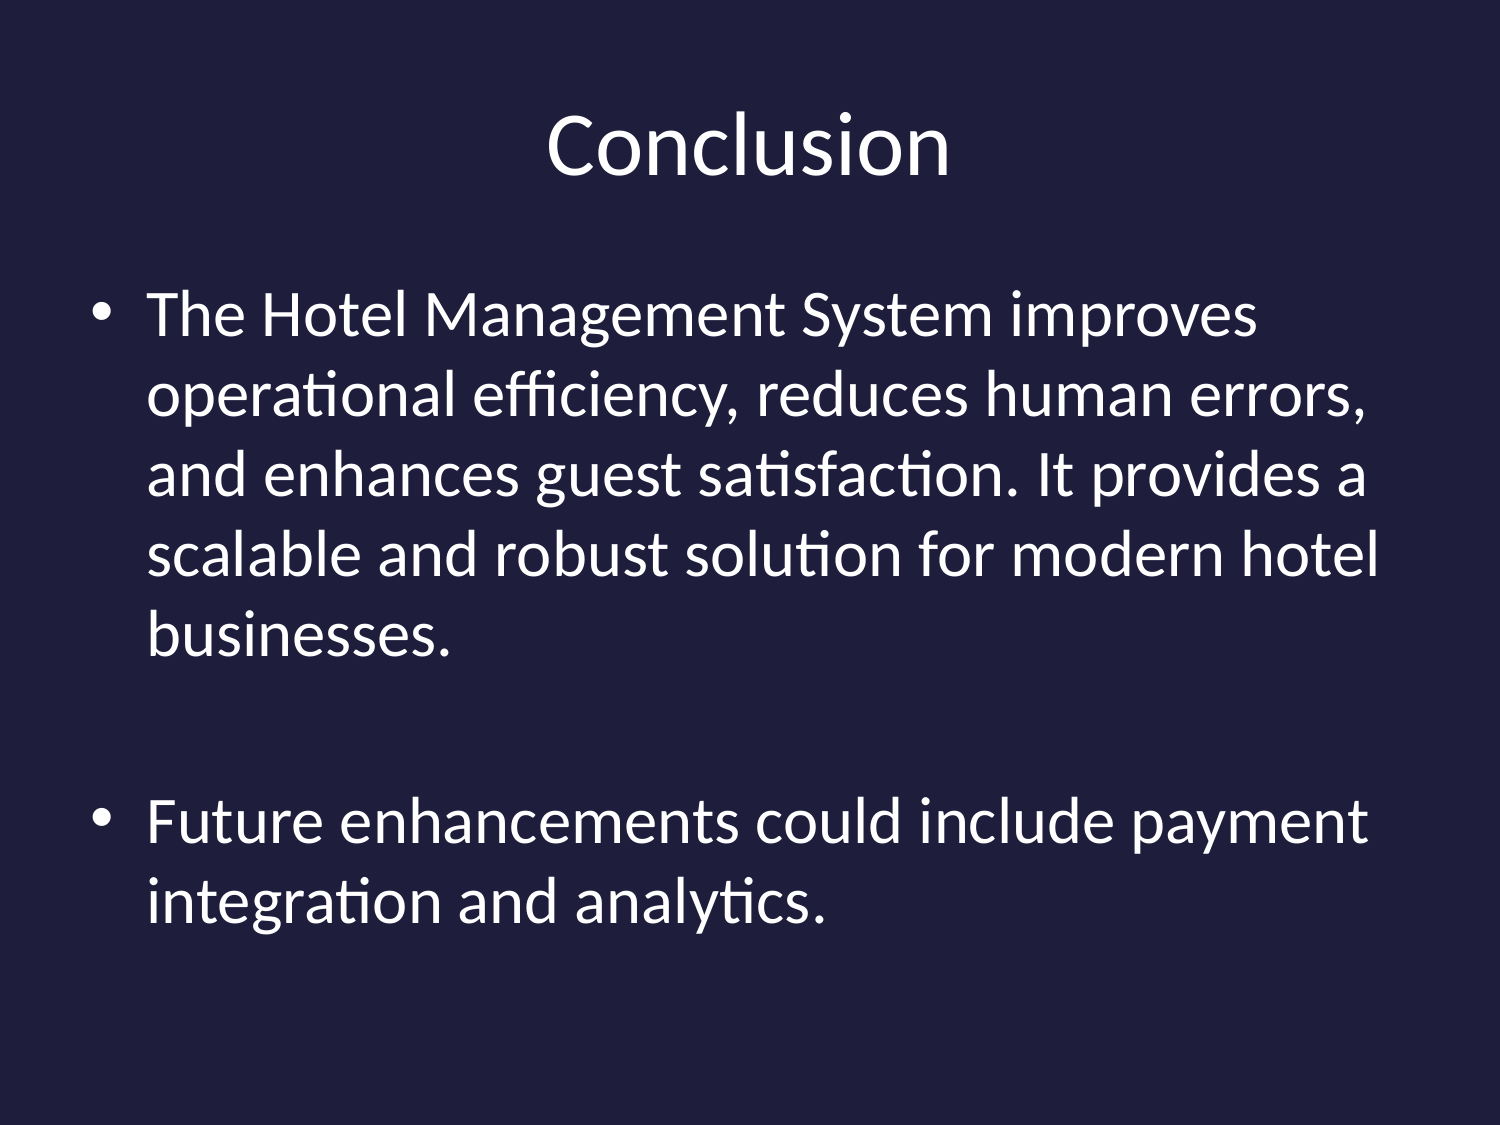

# Conclusion
The Hotel Management System improves operational efficiency, reduces human errors, and enhances guest satisfaction. It provides a scalable and robust solution for modern hotel businesses.

Future enhancements could include payment integration and analytics.